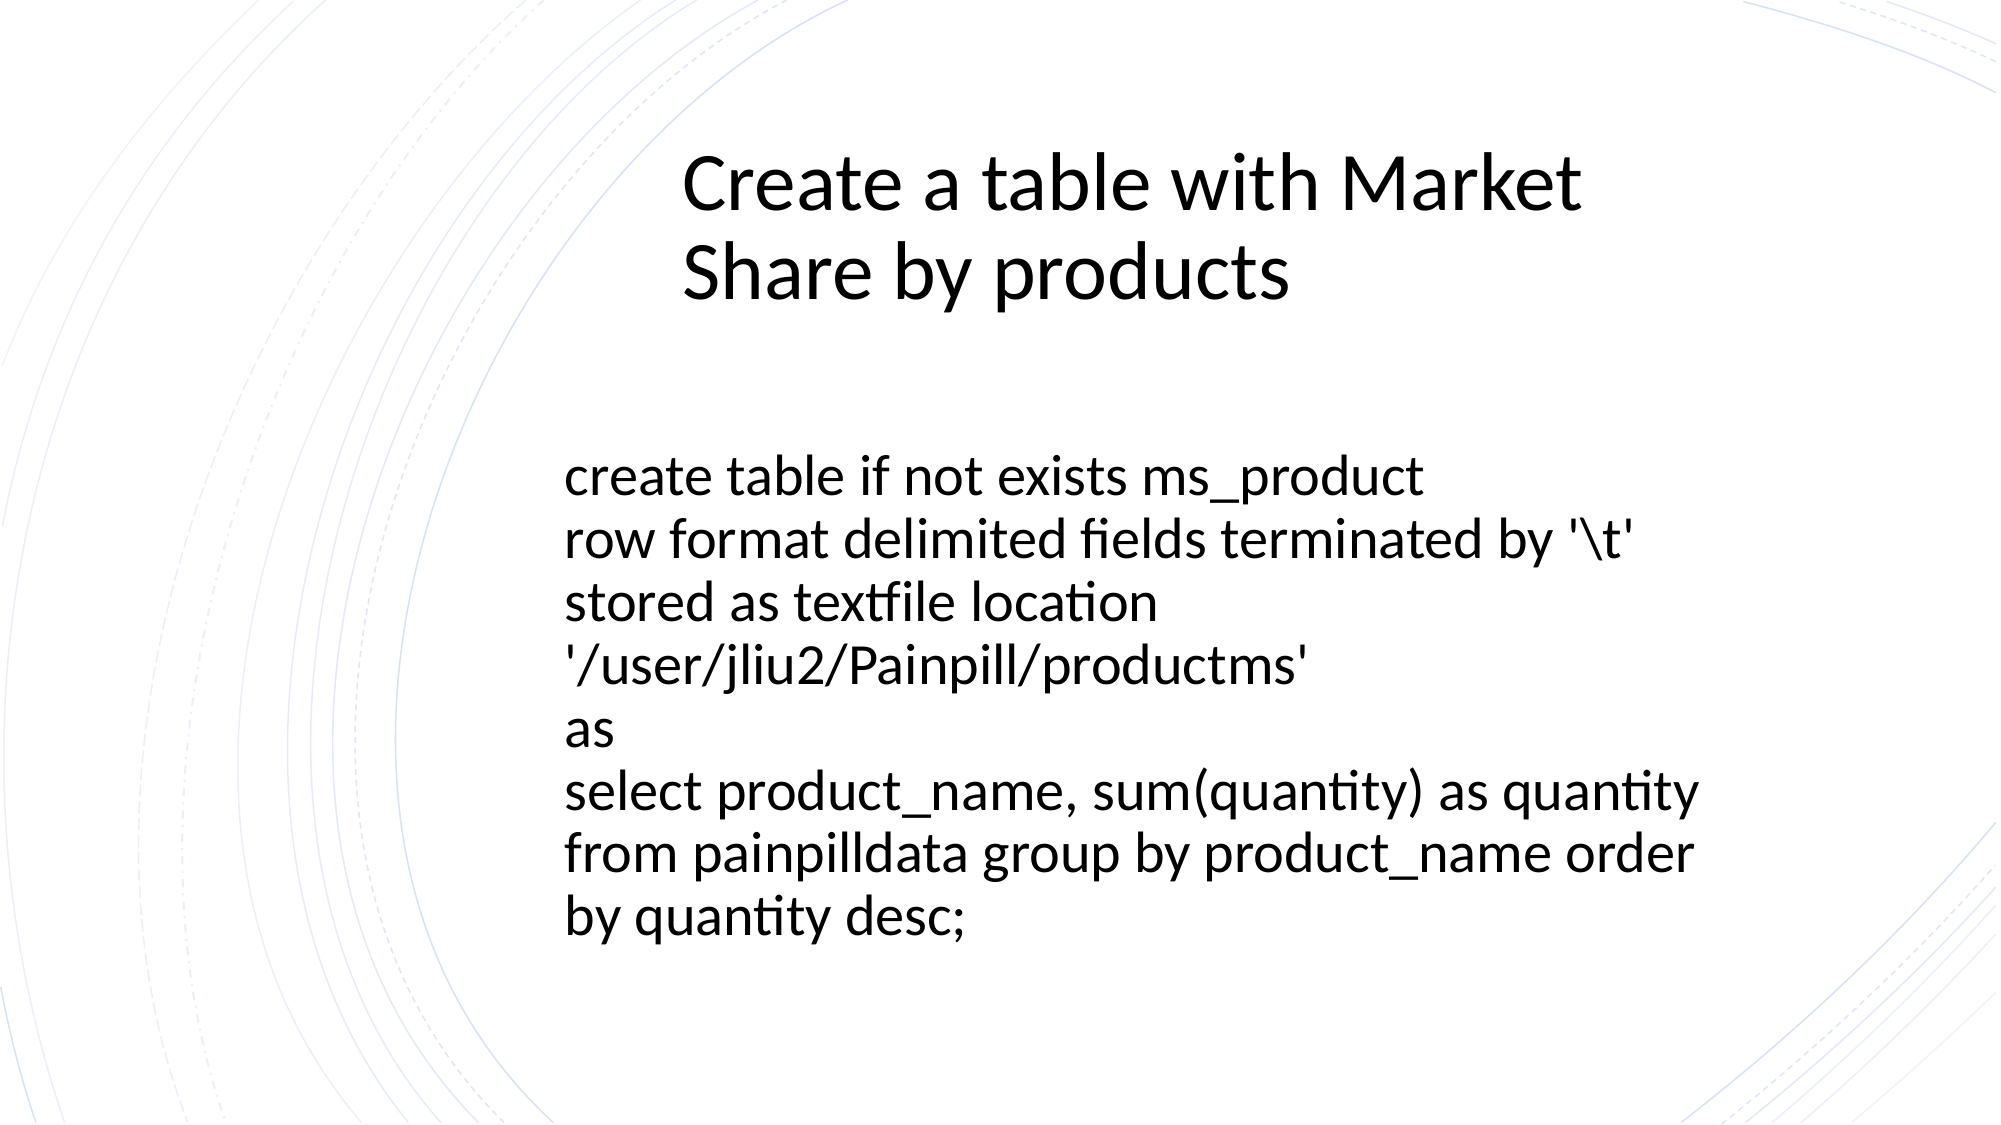

# Create a table with Market Share by products
create table if not exists ms_product
row format delimited fields terminated by '\t'
stored as textfile location '/user/jliu2/Painpill/productms'
as
select product_name, sum(quantity) as quantity
from painpilldata group by product_name order by quantity desc;